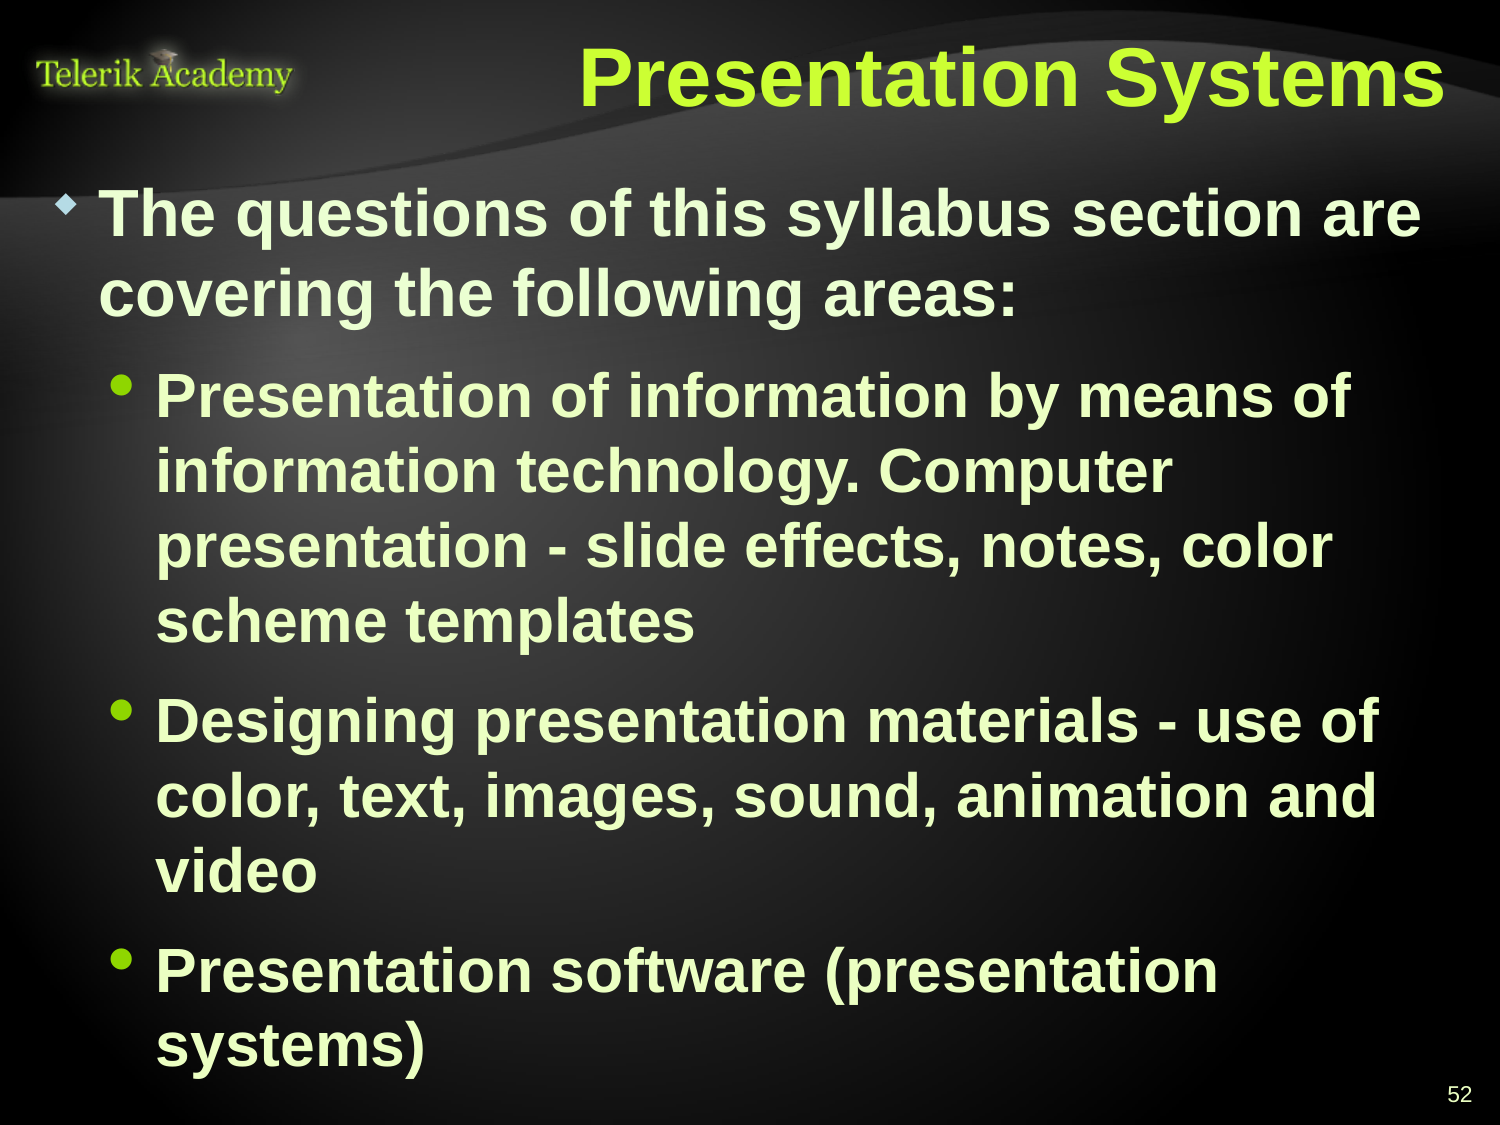

# Presentation Systems
The questions of this syllabus section are covering the following areas:
Presentation of information by means of information technology. Computer presentation - slide effects, notes, color scheme templates
Designing presentation materials - use of color, text, images, sound, animation and video
Presentation software (presentation systems)
52